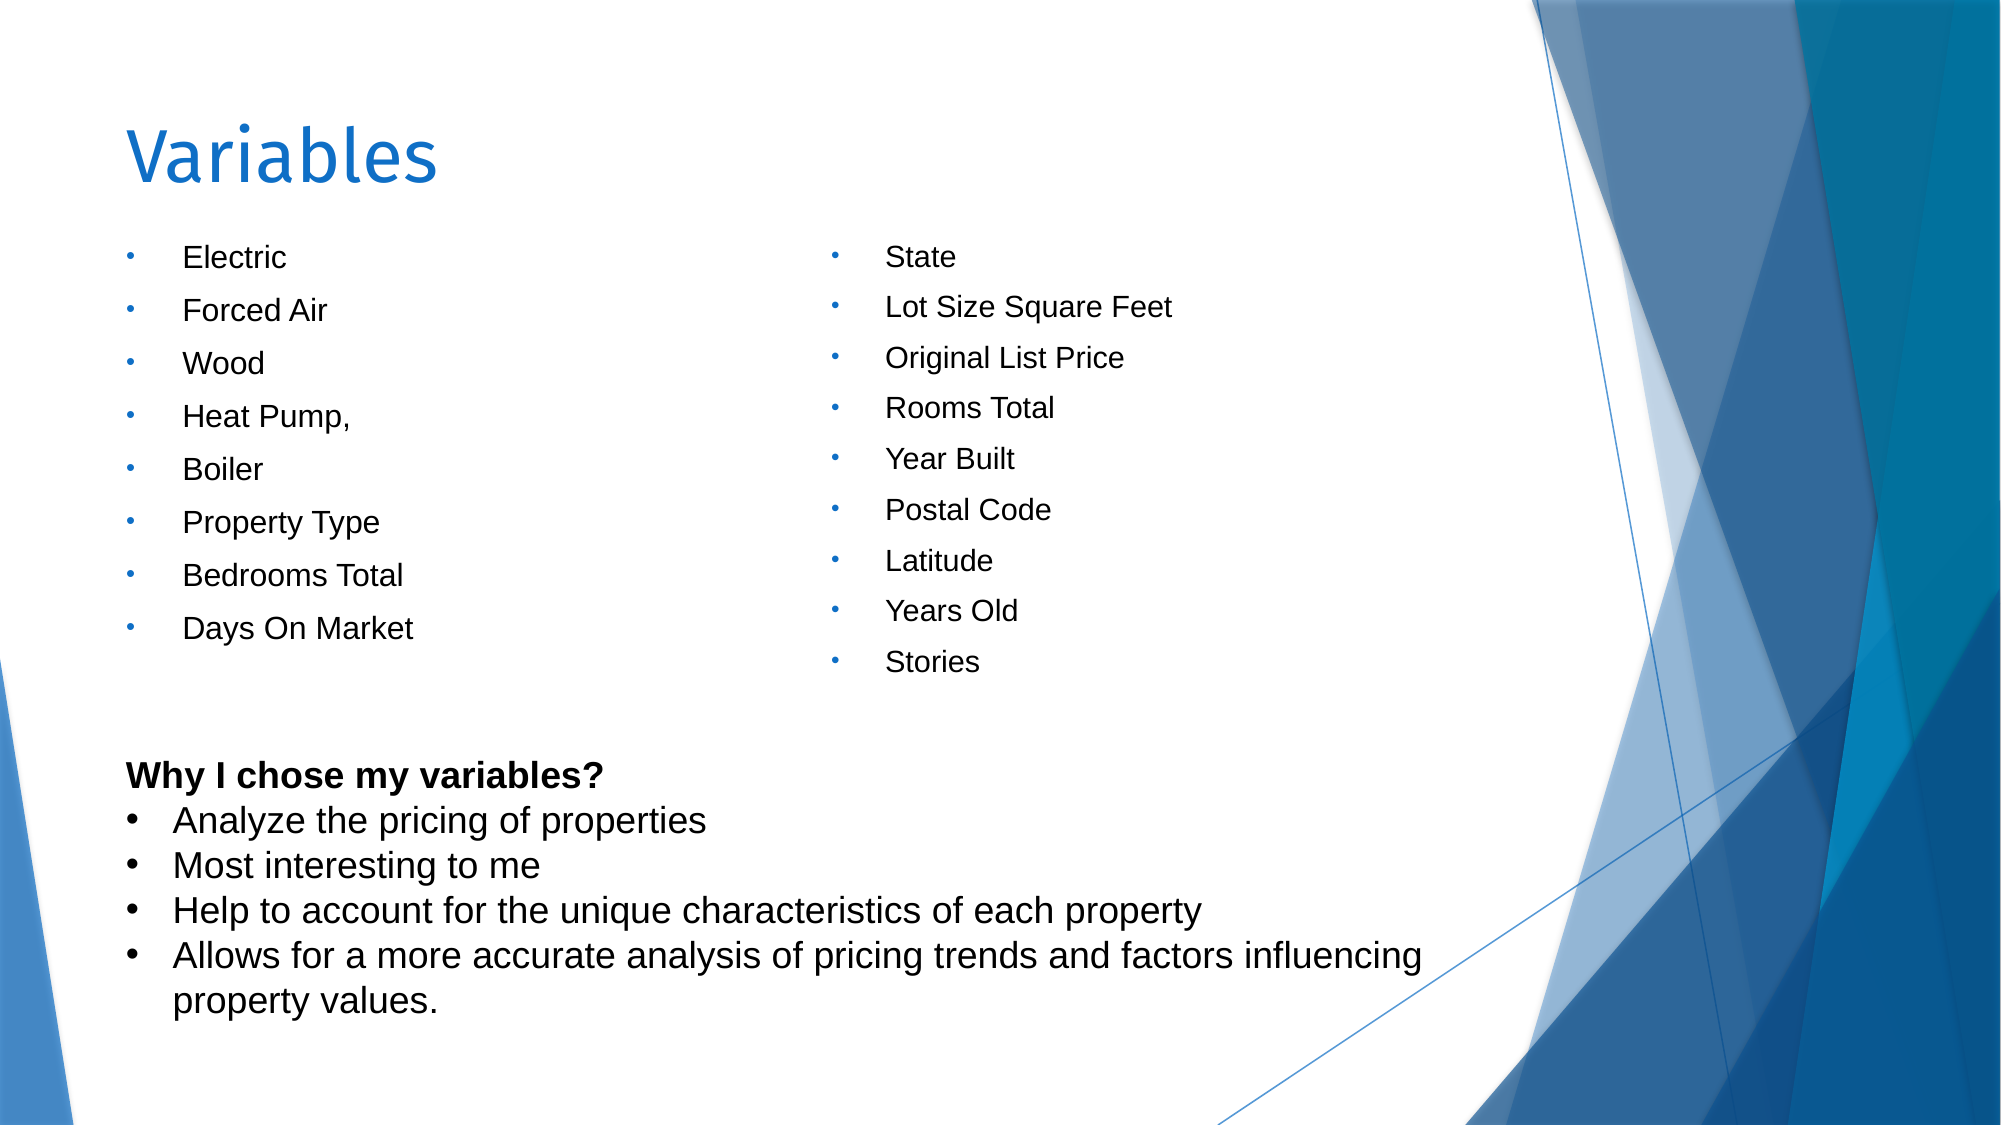

# Variables
Electric
Forced Air
Wood
Heat Pump,
Boiler
Property Type
Bedrooms Total
Days On Market

State
Lot Size Square Feet
Original List Price
Rooms Total
Year Built
Postal Code
Latitude
Years Old
Stories

Why I chose my variables?
Analyze the pricing of properties
Most interesting to me
Help to account for the unique characteristics of each property
Allows for a more accurate analysis of pricing trends and factors influencing property values.